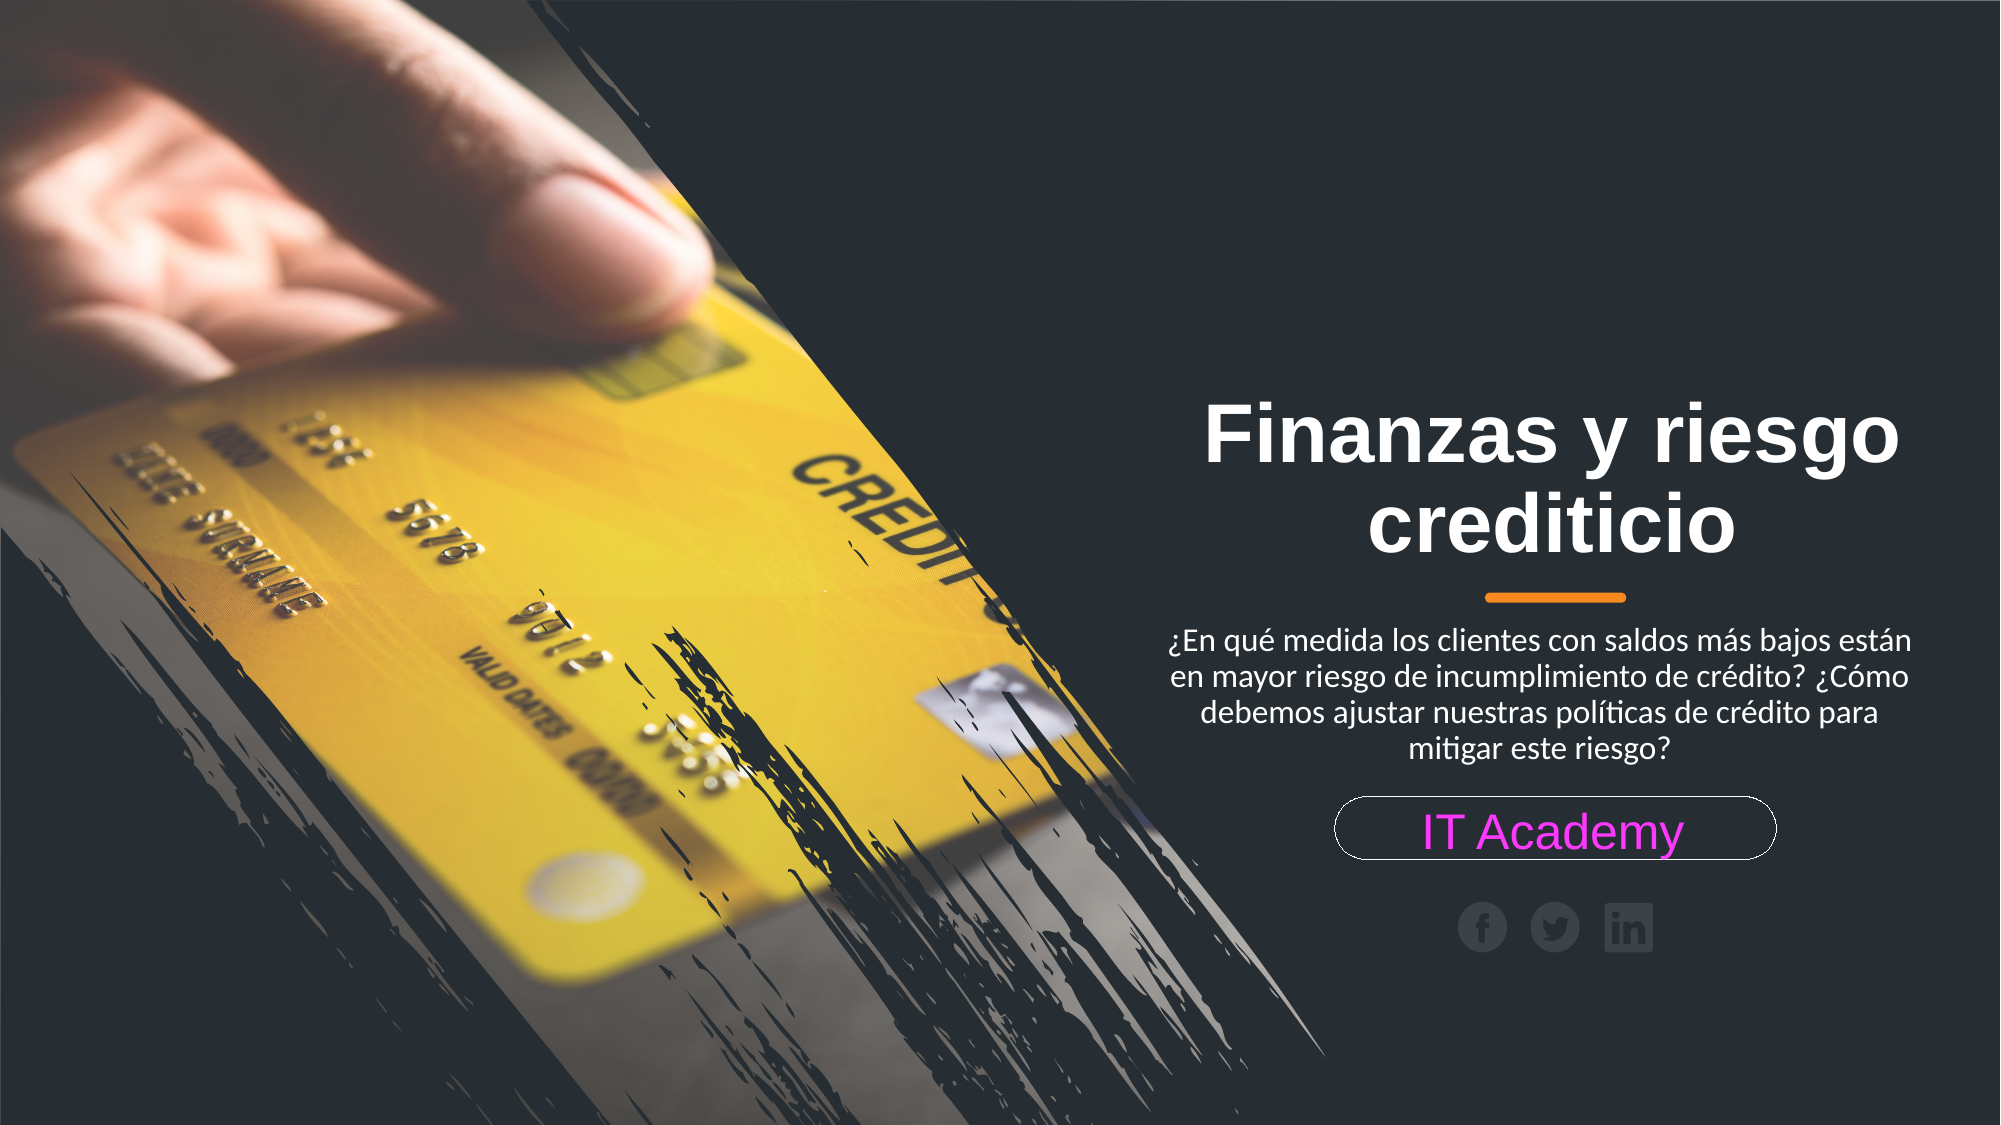

# Finanzas y riesgo crediticio
¿En qué medida los clientes con saldos más bajos están en mayor riesgo de incumplimiento de crédito? ¿Cómo debemos ajustar nuestras políticas de crédito para mitigar este riesgo?
IT Academy